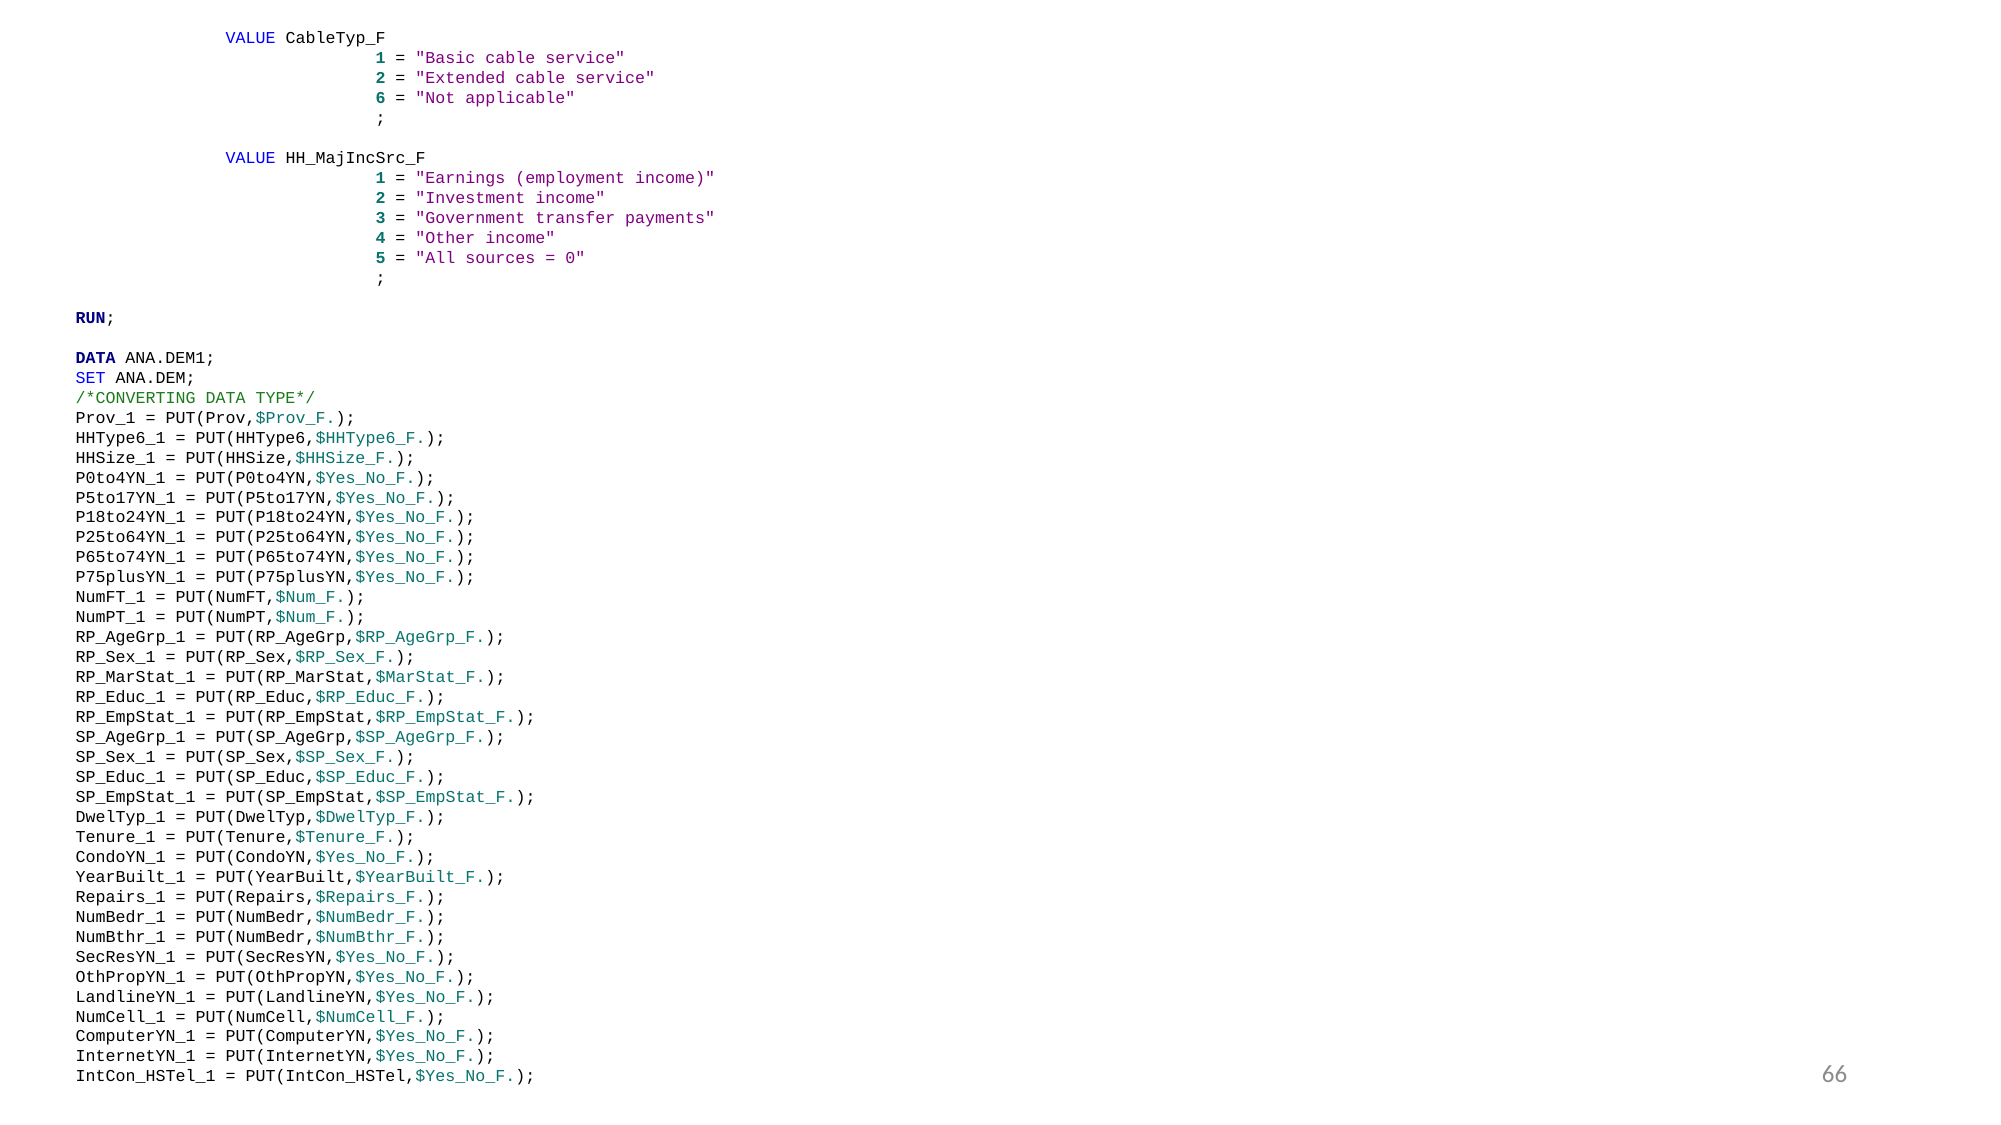

VALUE CableTyp_F
		1 = "Basic cable service"
		2 = "Extended cable service"
		6 = "Not applicable"
		;

	VALUE HH_MajIncSrc_F
		1 = "Earnings (employment income)"
		2 = "Investment income"
		3 = "Government transfer payments"
		4 = "Other income"
		5 = "All sources = 0"
		;

RUN;

DATA ANA.DEM1;
SET ANA.DEM;
/*CONVERTING DATA TYPE*/
Prov_1 = PUT(Prov,$Prov_F.);
HHType6_1 = PUT(HHType6,$HHType6_F.);
HHSize_1 = PUT(HHSize,$HHSize_F.);
P0to4YN_1 = PUT(P0to4YN,$Yes_No_F.);
P5to17YN_1 = PUT(P5to17YN,$Yes_No_F.);
P18to24YN_1 = PUT(P18to24YN,$Yes_No_F.);
P25to64YN_1 = PUT(P25to64YN,$Yes_No_F.);
P65to74YN_1 = PUT(P65to74YN,$Yes_No_F.);
P75plusYN_1 = PUT(P75plusYN,$Yes_No_F.);
NumFT_1 = PUT(NumFT,$Num_F.);
NumPT_1 = PUT(NumPT,$Num_F.);
RP_AgeGrp_1 = PUT(RP_AgeGrp,$RP_AgeGrp_F.);
RP_Sex_1 = PUT(RP_Sex,$RP_Sex_F.);
RP_MarStat_1 = PUT(RP_MarStat,$MarStat_F.);
RP_Educ_1 = PUT(RP_Educ,$RP_Educ_F.);
RP_EmpStat_1 = PUT(RP_EmpStat,$RP_EmpStat_F.);
SP_AgeGrp_1 = PUT(SP_AgeGrp,$SP_AgeGrp_F.);
SP_Sex_1 = PUT(SP_Sex,$SP_Sex_F.);
SP_Educ_1 = PUT(SP_Educ,$SP_Educ_F.);
SP_EmpStat_1 = PUT(SP_EmpStat,$SP_EmpStat_F.);
DwelTyp_1 = PUT(DwelTyp,$DwelTyp_F.);
Tenure_1 = PUT(Tenure,$Tenure_F.);
CondoYN_1 = PUT(CondoYN,$Yes_No_F.);
YearBuilt_1 = PUT(YearBuilt,$YearBuilt_F.);
Repairs_1 = PUT(Repairs,$Repairs_F.);
NumBedr_1 = PUT(NumBedr,$NumBedr_F.);
NumBthr_1 = PUT(NumBedr,$NumBthr_F.);
SecResYN_1 = PUT(SecResYN,$Yes_No_F.);
OthPropYN_1 = PUT(OthPropYN,$Yes_No_F.);
LandlineYN_1 = PUT(LandlineYN,$Yes_No_F.);
NumCell_1 = PUT(NumCell,$NumCell_F.);
ComputerYN_1 = PUT(ComputerYN,$Yes_No_F.);
InternetYN_1 = PUT(InternetYN,$Yes_No_F.);
IntCon_HSTel_1 = PUT(IntCon_HSTel,$Yes_No_F.);

66